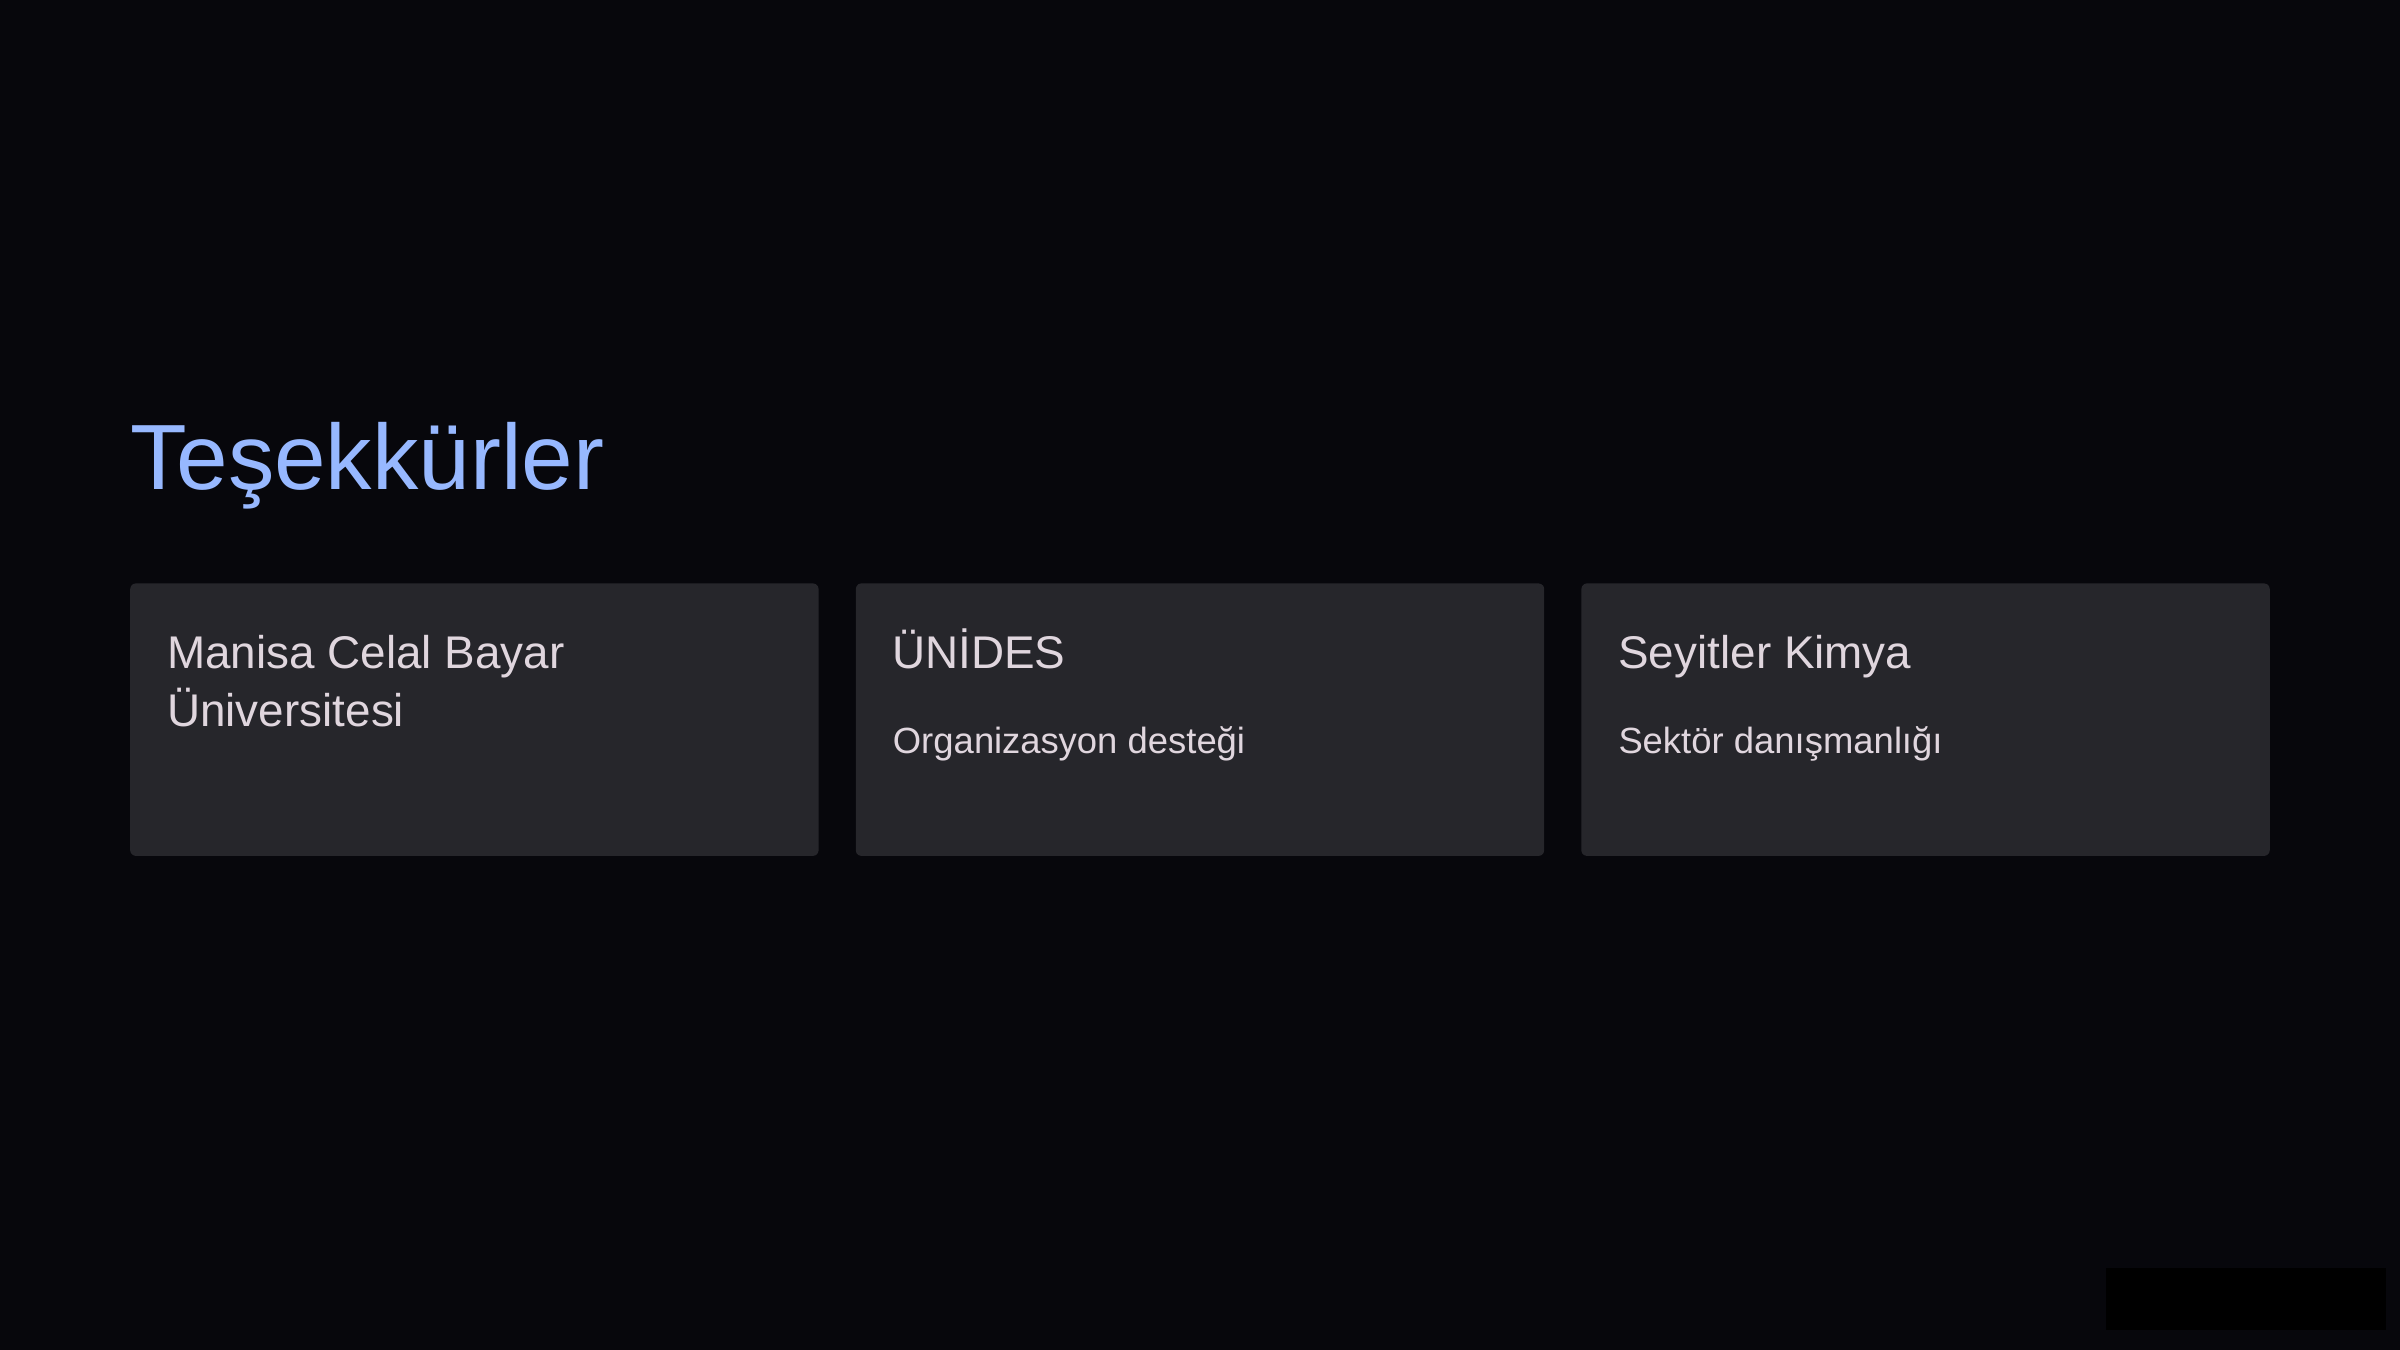

Teşekkürler

Manisa Celal Bayar Üniversitesi
ÜNİDES
Seyitler Kimya
Organizasyon desteği
Sektör danışmanlığı